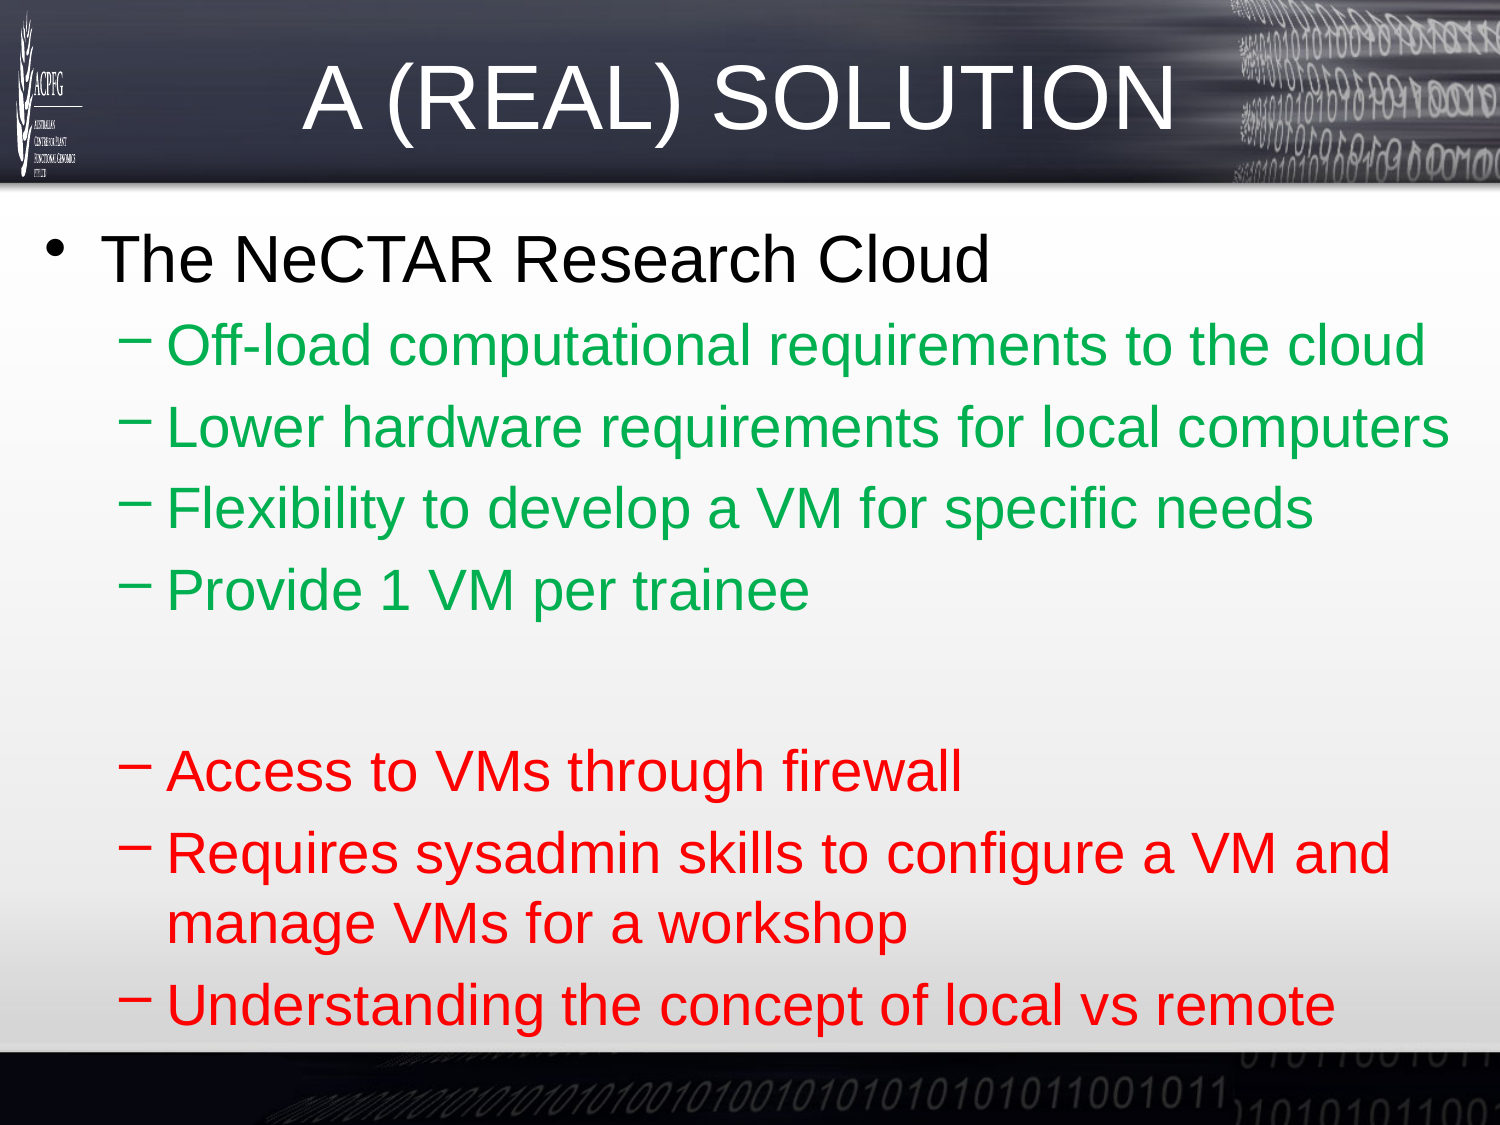

# A (real) solution
The NeCTAR Research Cloud
Off-load computational requirements to the cloud
Lower hardware requirements for local computers
Flexibility to develop a VM for specific needs
Provide 1 VM per trainee

Access to VMs through firewall
Requires sysadmin skills to configure a VM and manage VMs for a workshop
Understanding the concept of local vs remote